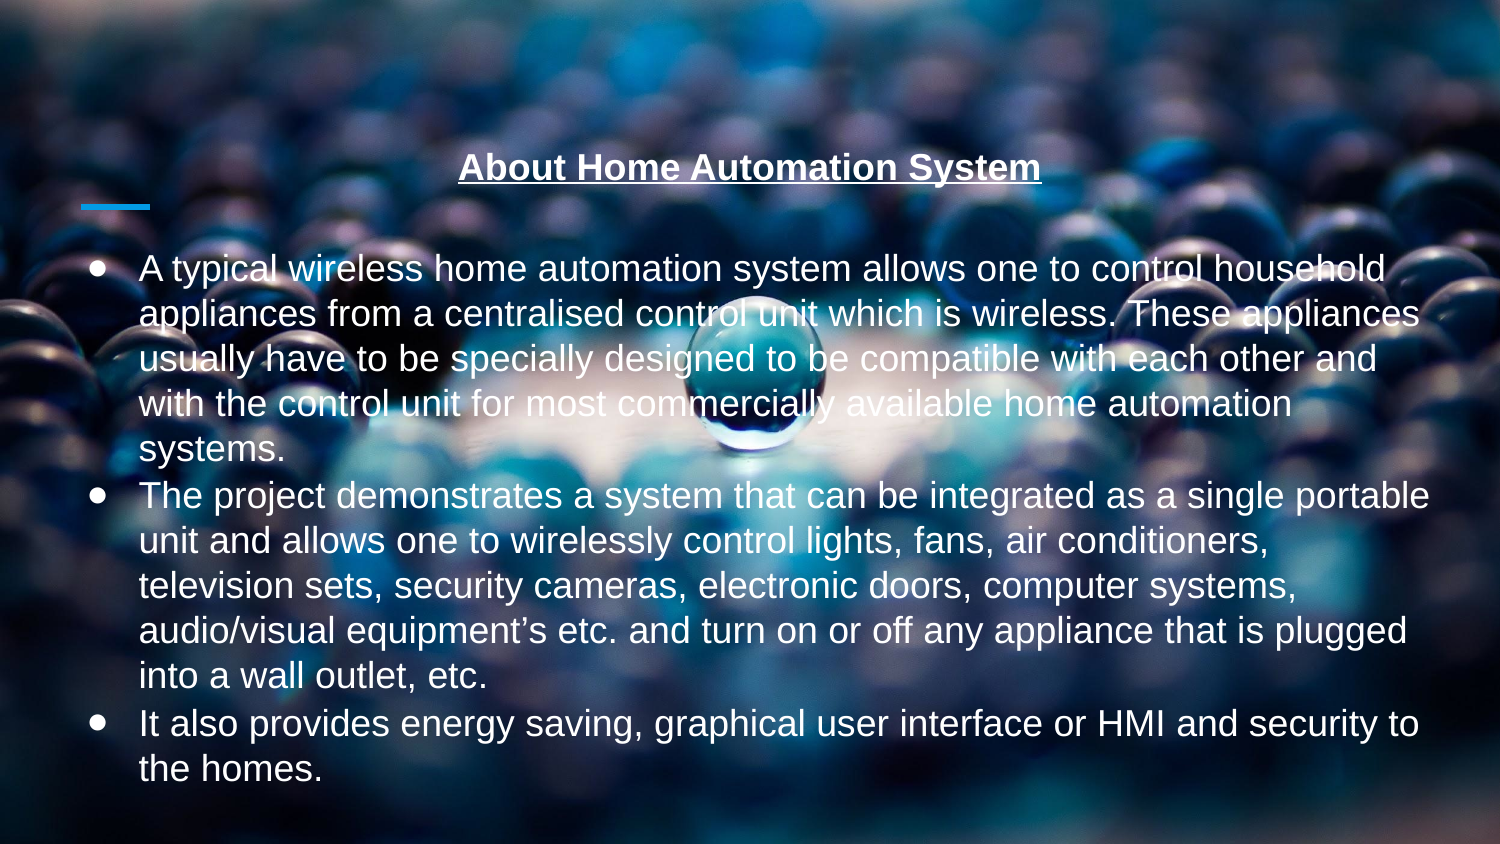

# About Home Automation System
A typical wireless home automation system allows one to control household appliances from a centralised control unit which is wireless. These appliances usually have to be specially designed to be compatible with each other and with the control unit for most commercially available home automation systems.
The project demonstrates a system that can be integrated as a single portable unit and allows one to wirelessly control lights, fans, air conditioners, television sets, security cameras, electronic doors, computer systems, audio/visual equipment’s etc. and turn on or off any appliance that is plugged into a wall outlet, etc.
It also provides energy saving, graphical user interface or HMI and security to the homes.